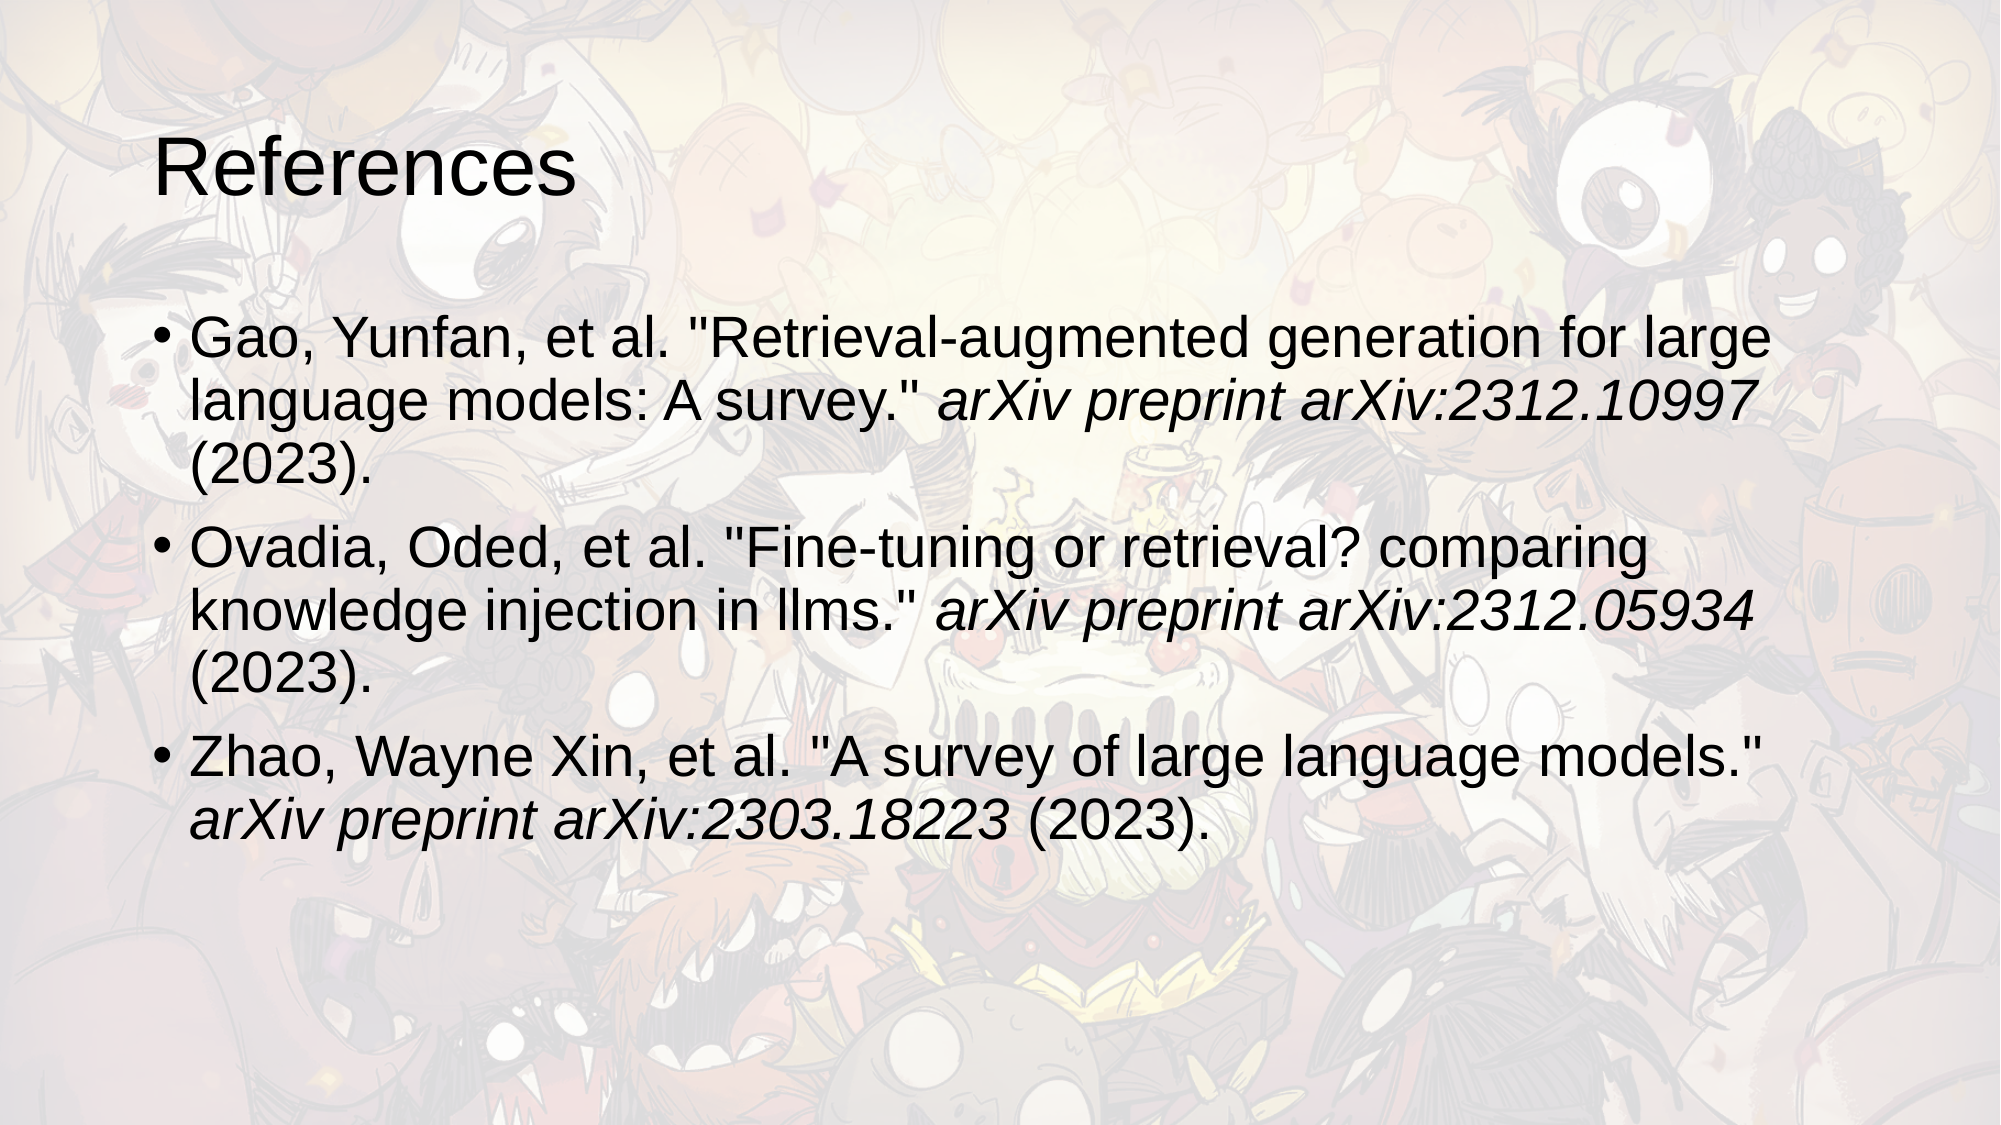

# References
Gao, Yunfan, et al. "Retrieval-augmented generation for large language models: A survey." arXiv preprint arXiv:2312.10997 (2023).
Ovadia, Oded, et al. "Fine-tuning or retrieval? comparing knowledge injection in llms." arXiv preprint arXiv:2312.05934 (2023).
Zhao, Wayne Xin, et al. "A survey of large language models." arXiv preprint arXiv:2303.18223 (2023).